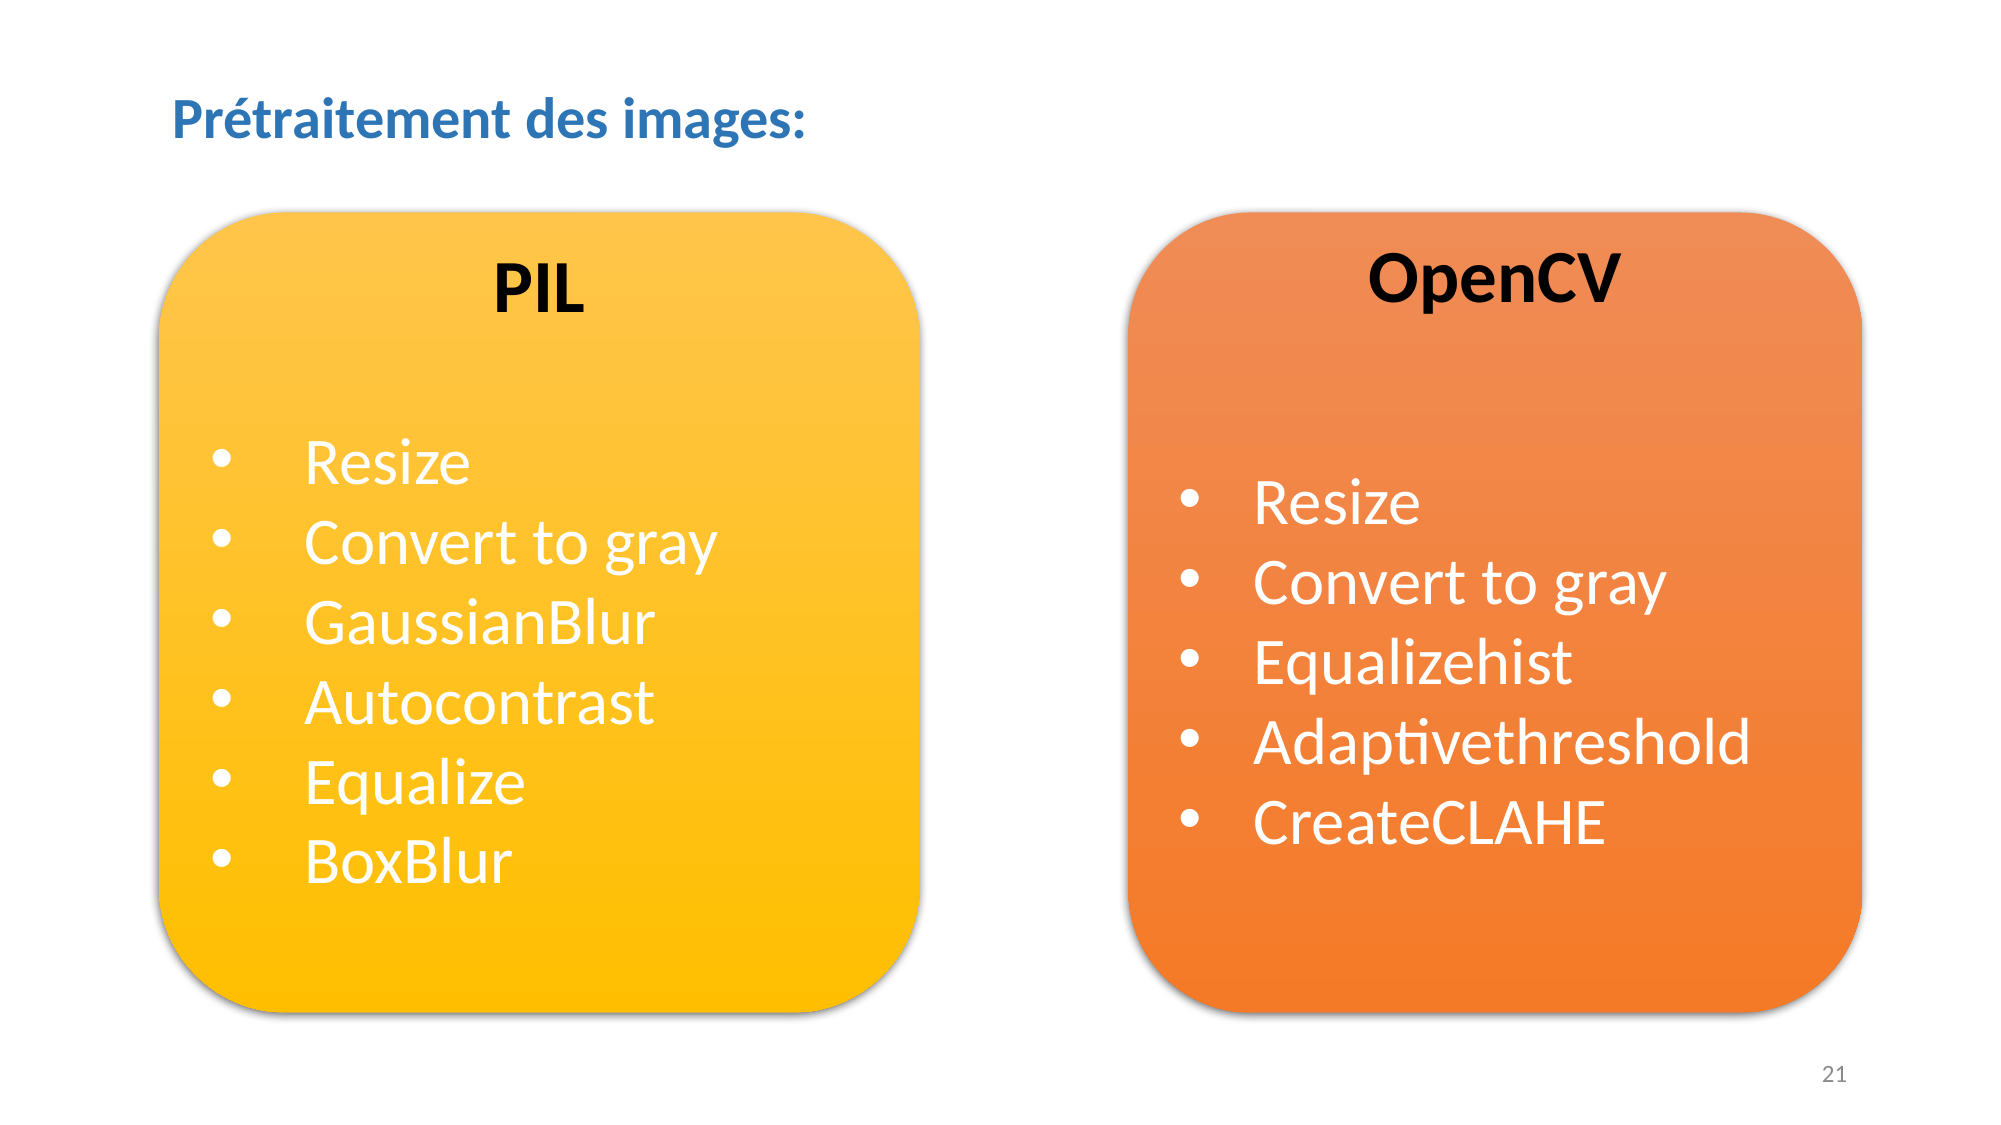

Prétraitement des images:
PIL

Resize
Convert to gray
GaussianBlur
Autocontrast
Equalize
BoxBlur

OpenCV

Resize
Convert to gray
Equalizehist
Adaptivethreshold
CreateCLAHE

21